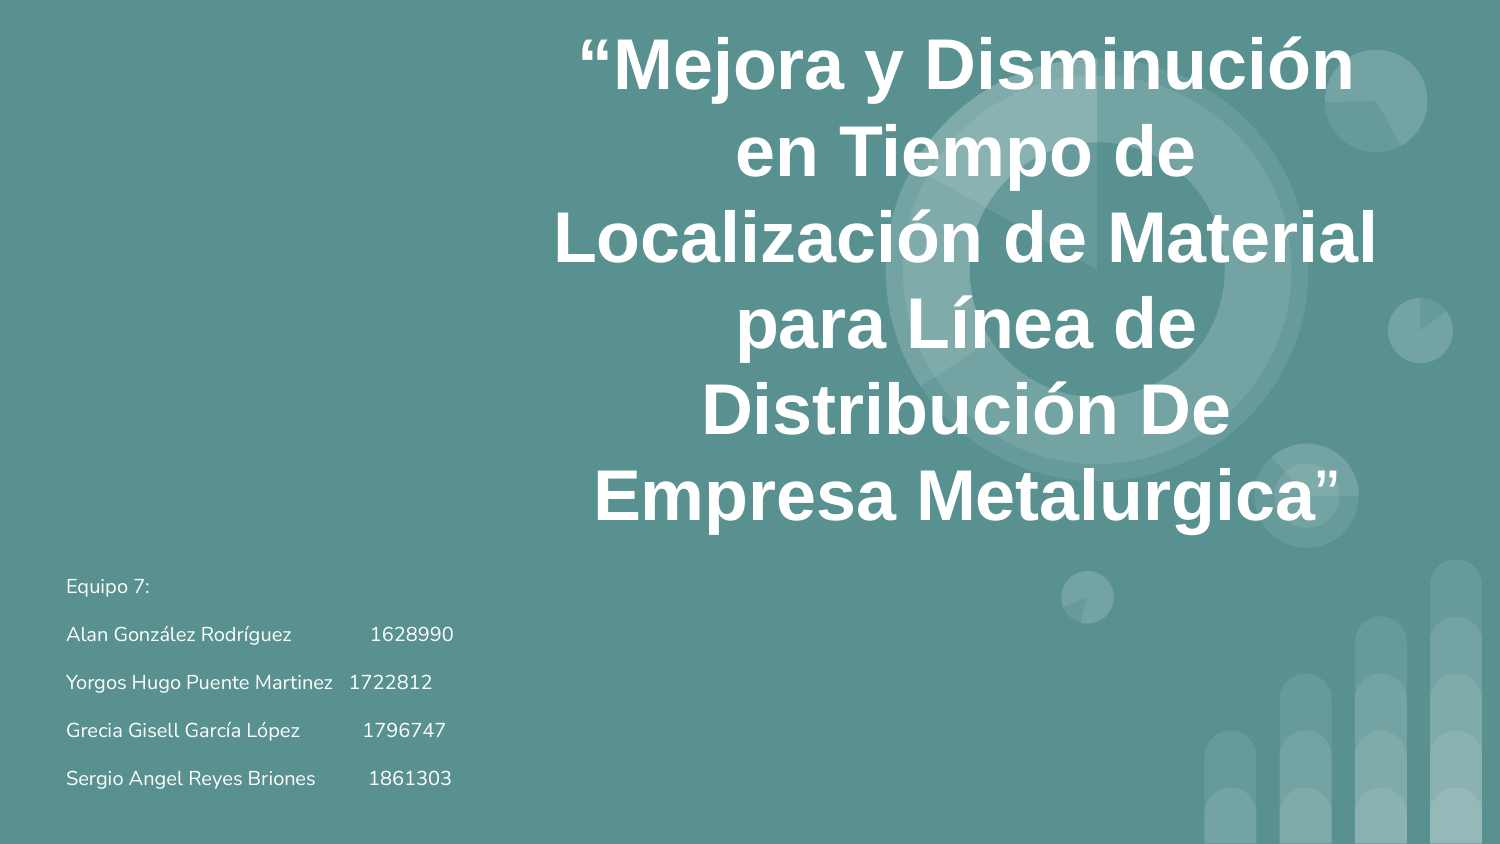

# “Mejora y Disminución en Tiempo de Localización de Material para Línea de Distribución De Empresa Metalurgica”
Equipo 7:

Alan González Rodríguez               1628990

Yorgos Hugo Puente Martinez   1722812

Grecia Gisell García López            1796747

Sergio Angel Reyes Briones          1861303